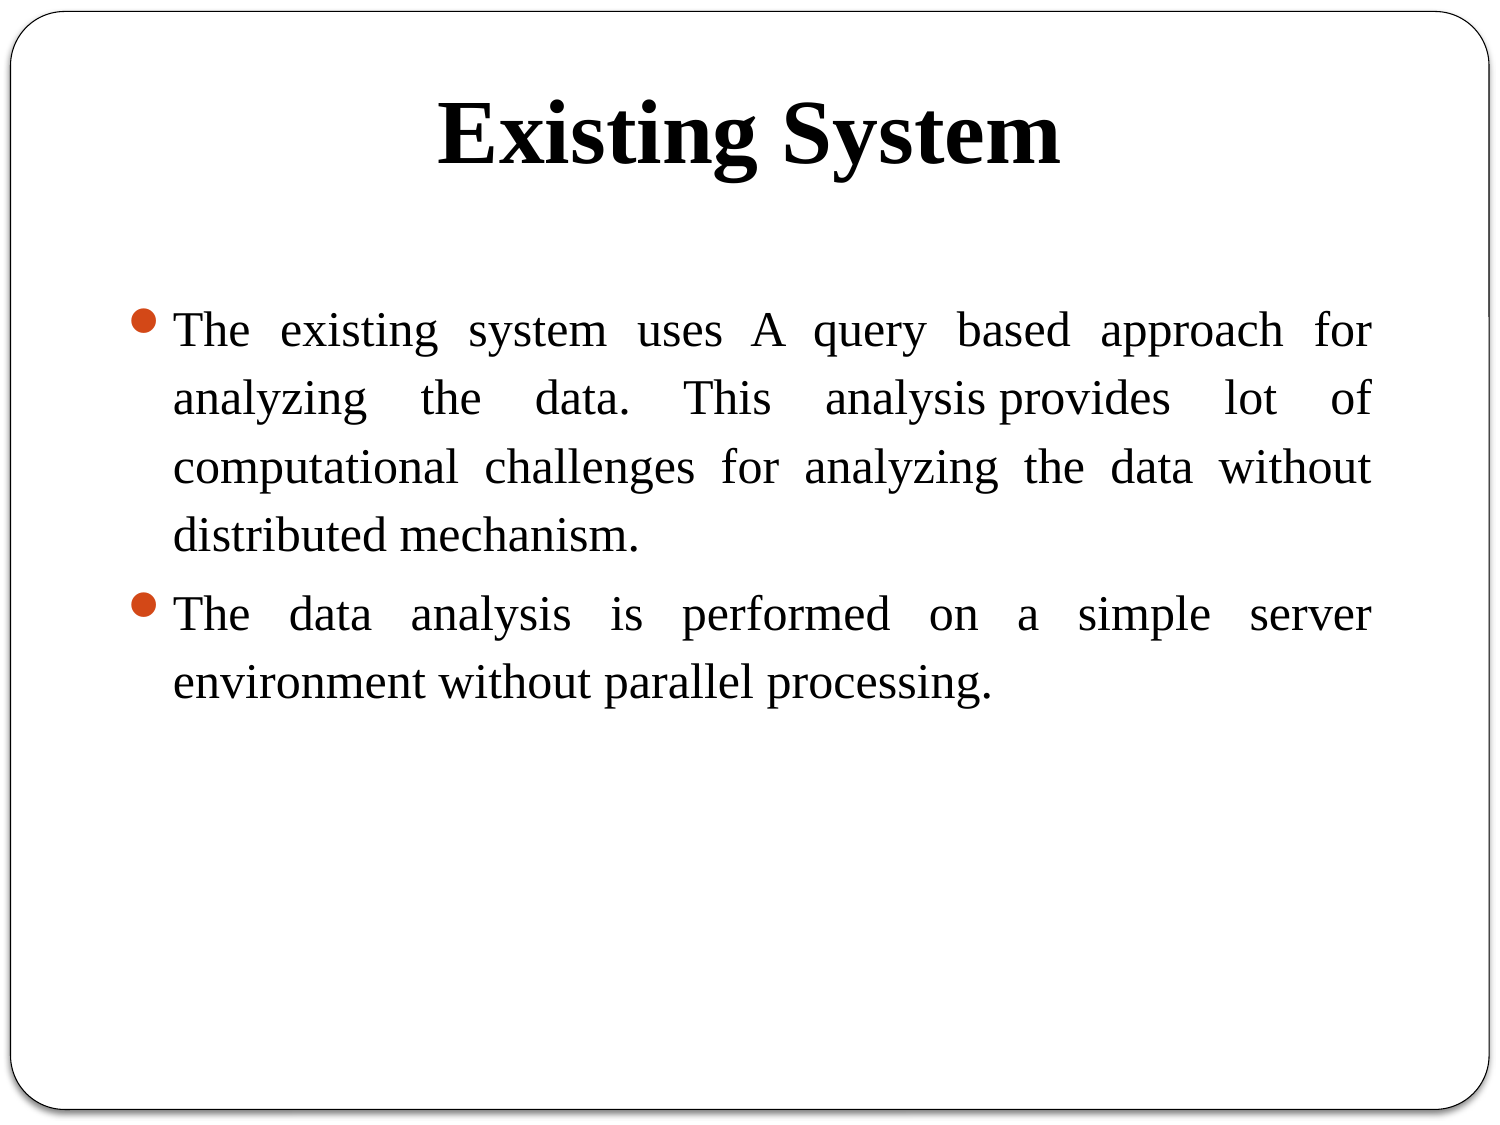

# Existing System
The existing system uses A query based approach for analyzing the data. This analysis provides lot of computational challenges for analyzing the data without distributed mechanism.
The data analysis is performed on a simple server environment without parallel processing.